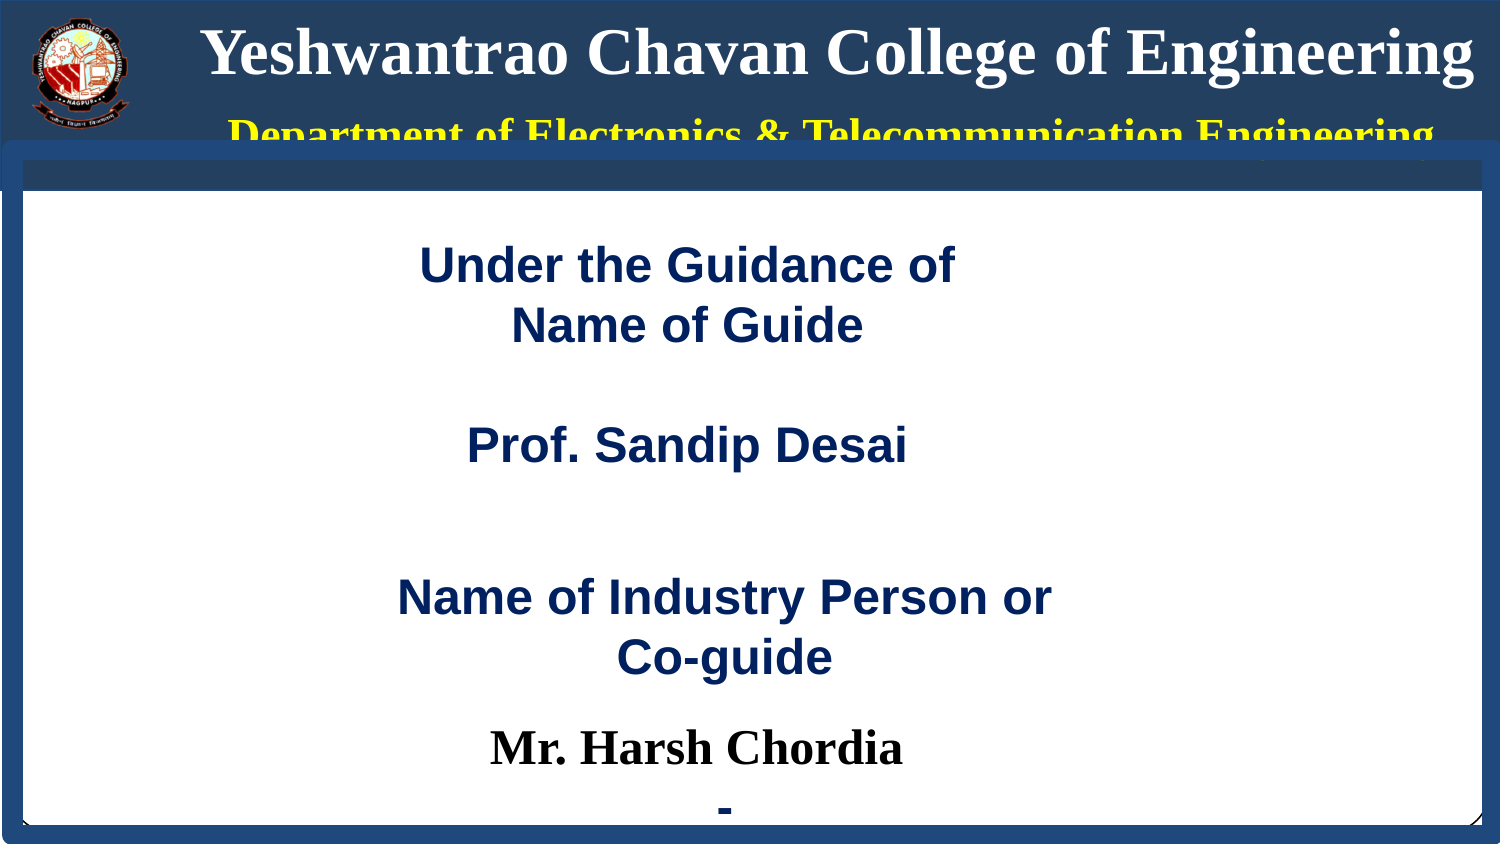

Under the Guidance of
Name of Guide

Prof. Sandip Desai

Name of Industry Person or Co-guide

          Mr. Harsh Chordia
-